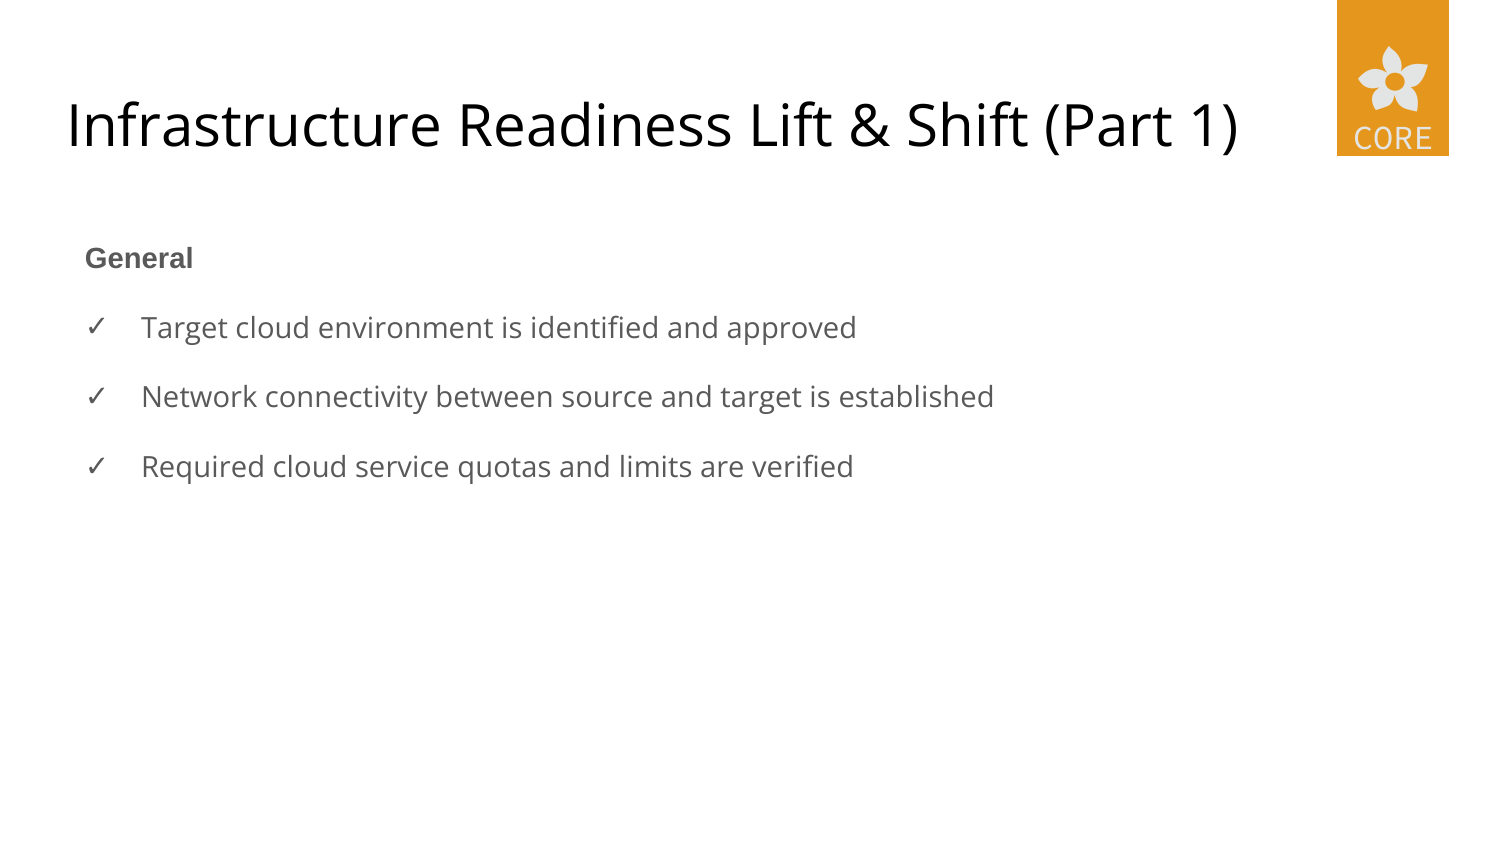

# Infrastructure Readiness Lift & Shift (Part 1)
General
Target cloud environment is identified and approved
Network connectivity between source and target is established
Required cloud service quotas and limits are verified